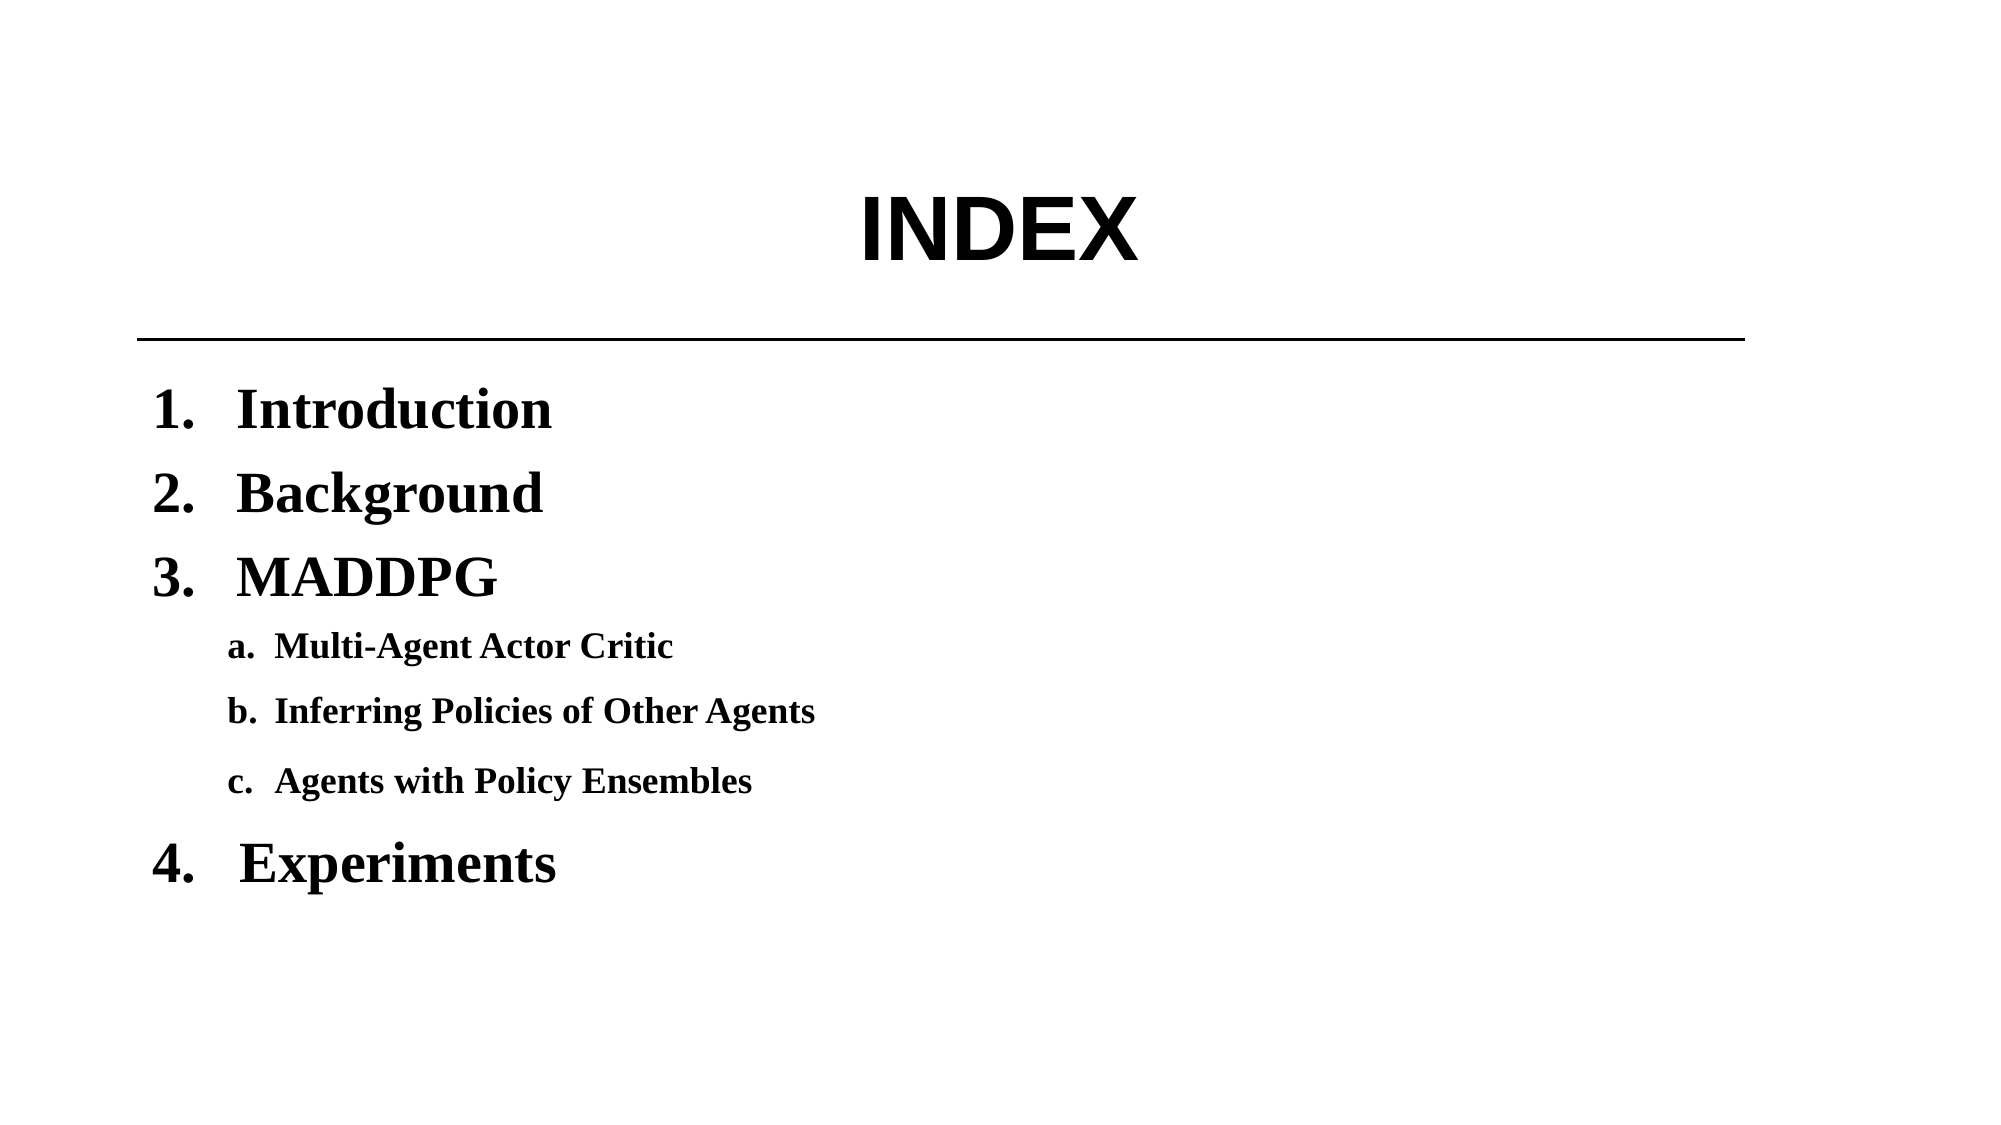

# INDEX
Introduction
Background
MADDPG
Multi-Agent Actor Critic
Inferring Policies of Other Agents
Agents with Policy Ensembles
4.   Experiments